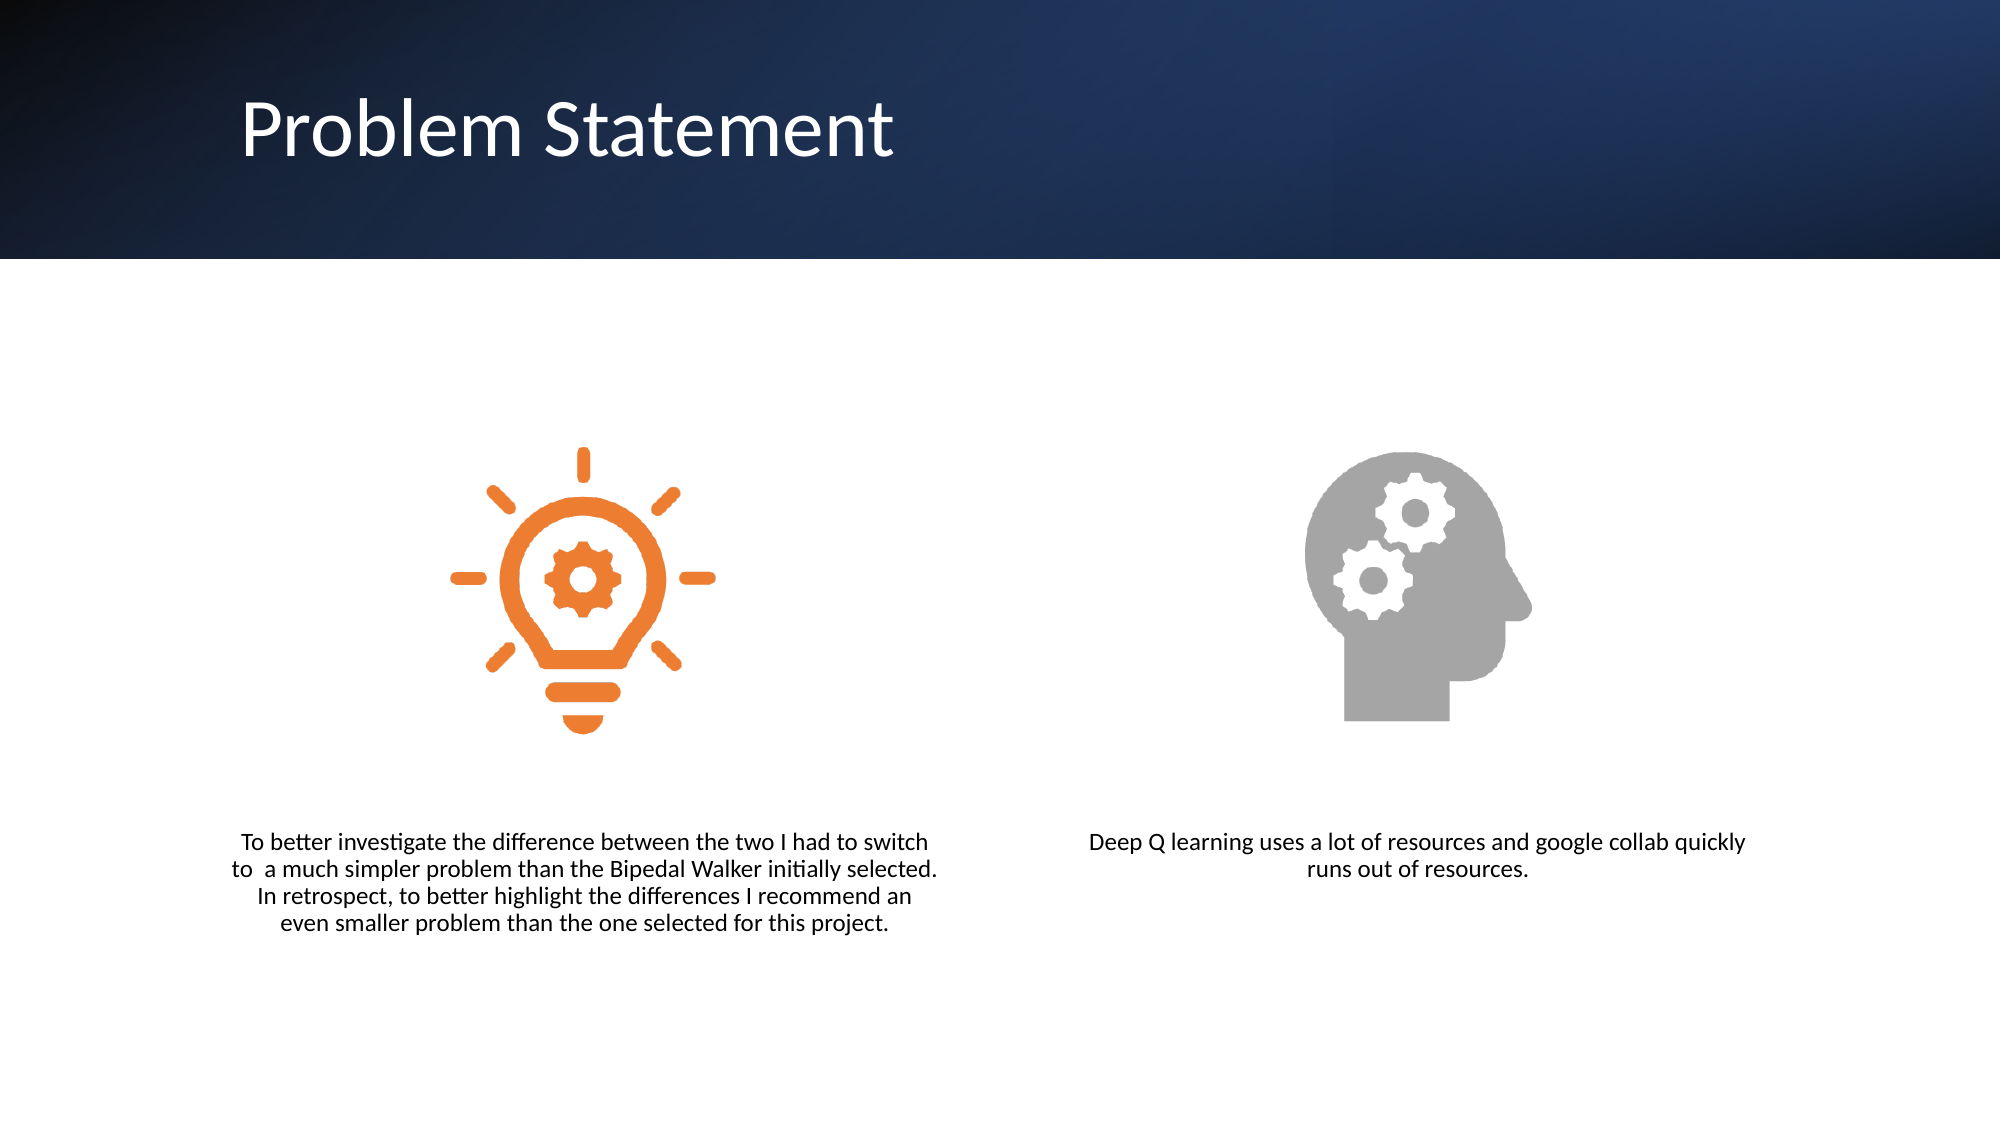

# Problem Statement
To better investigate the difference between the two I had to switch to  a much simpler problem than the Bipedal Walker initially selected. In retrospect, to better highlight the differences I recommend an even smaller problem than the one selected for this project.
Deep Q learning uses a lot of resources and google collab quickly runs out of resources.